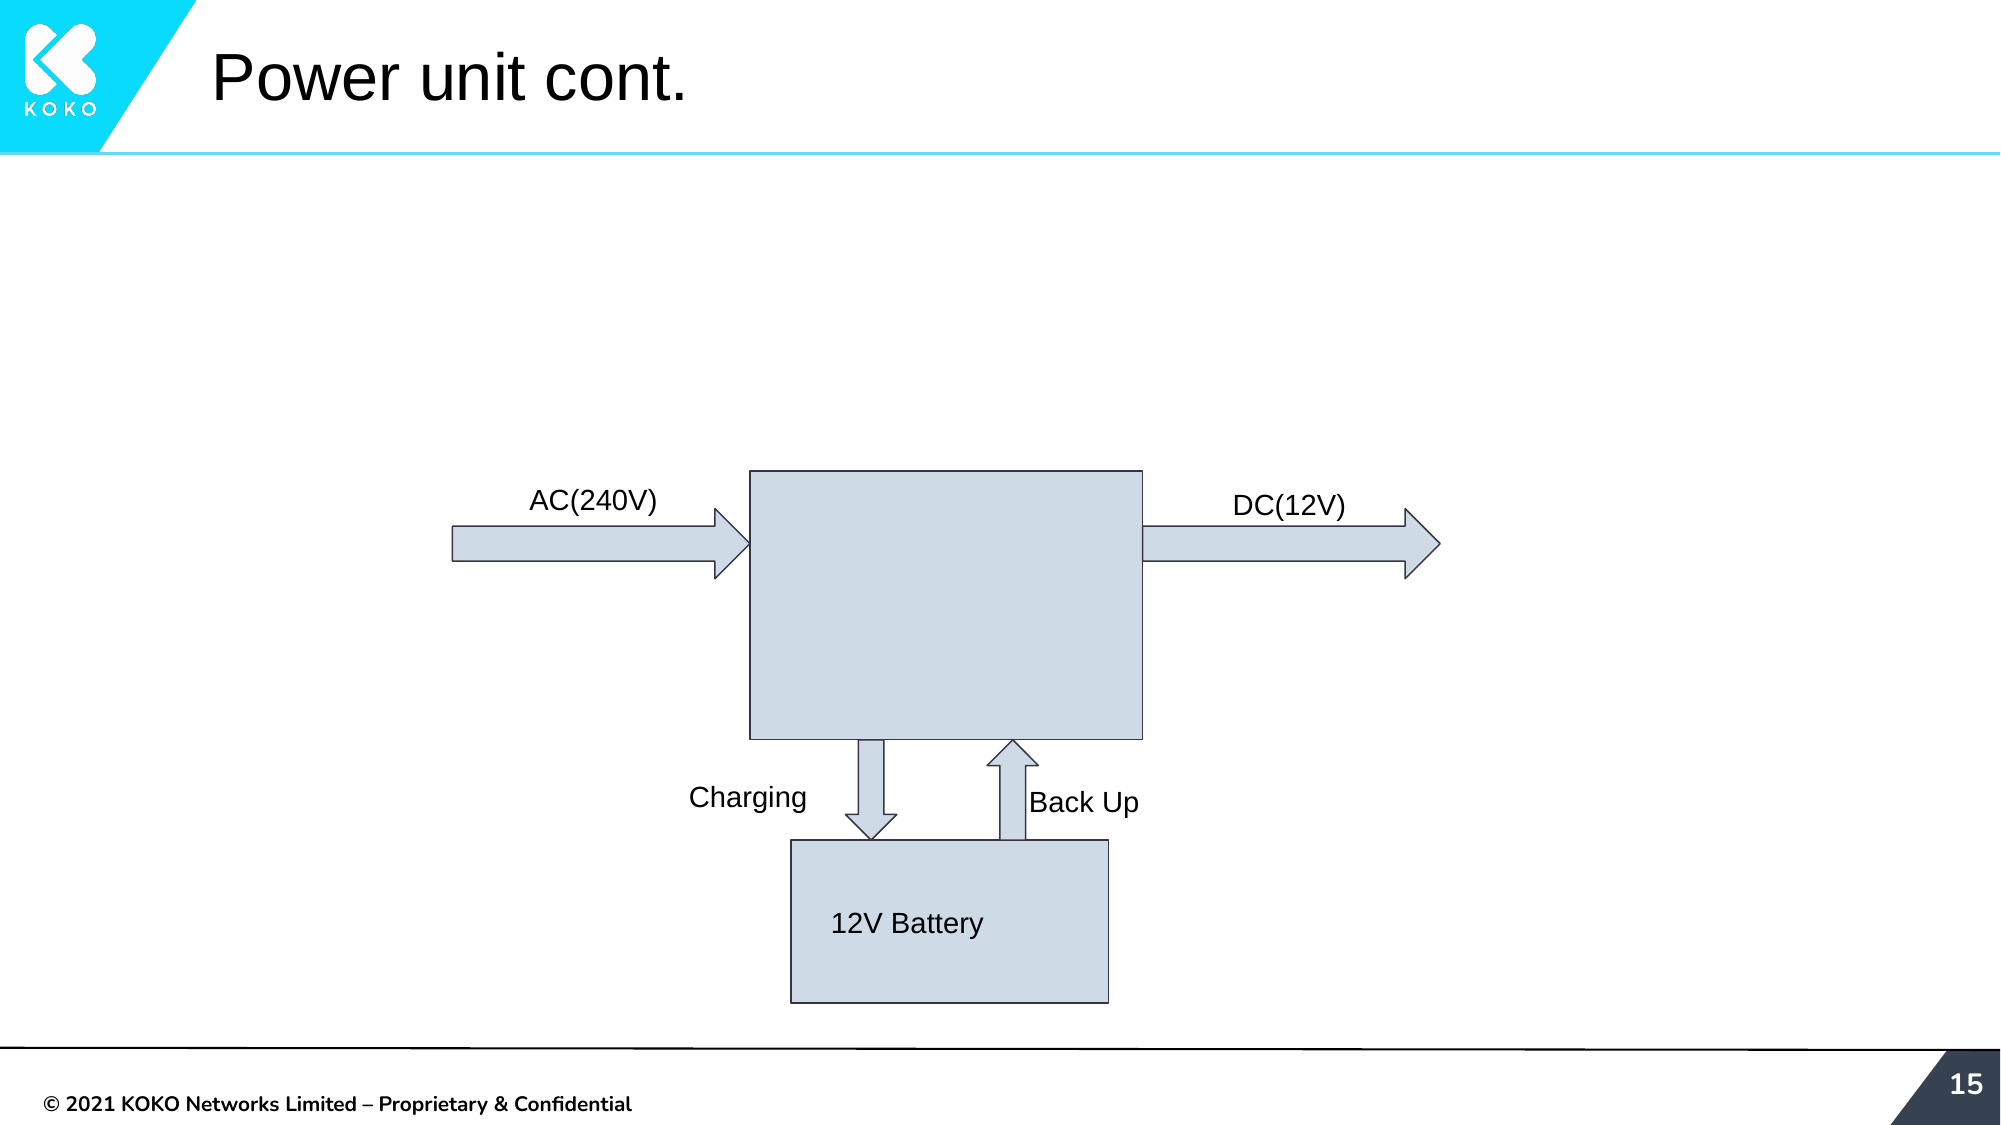

# Power unit cont.
AC(240V)

DC(12V)

Charging
Back Up
   12V Battery
15